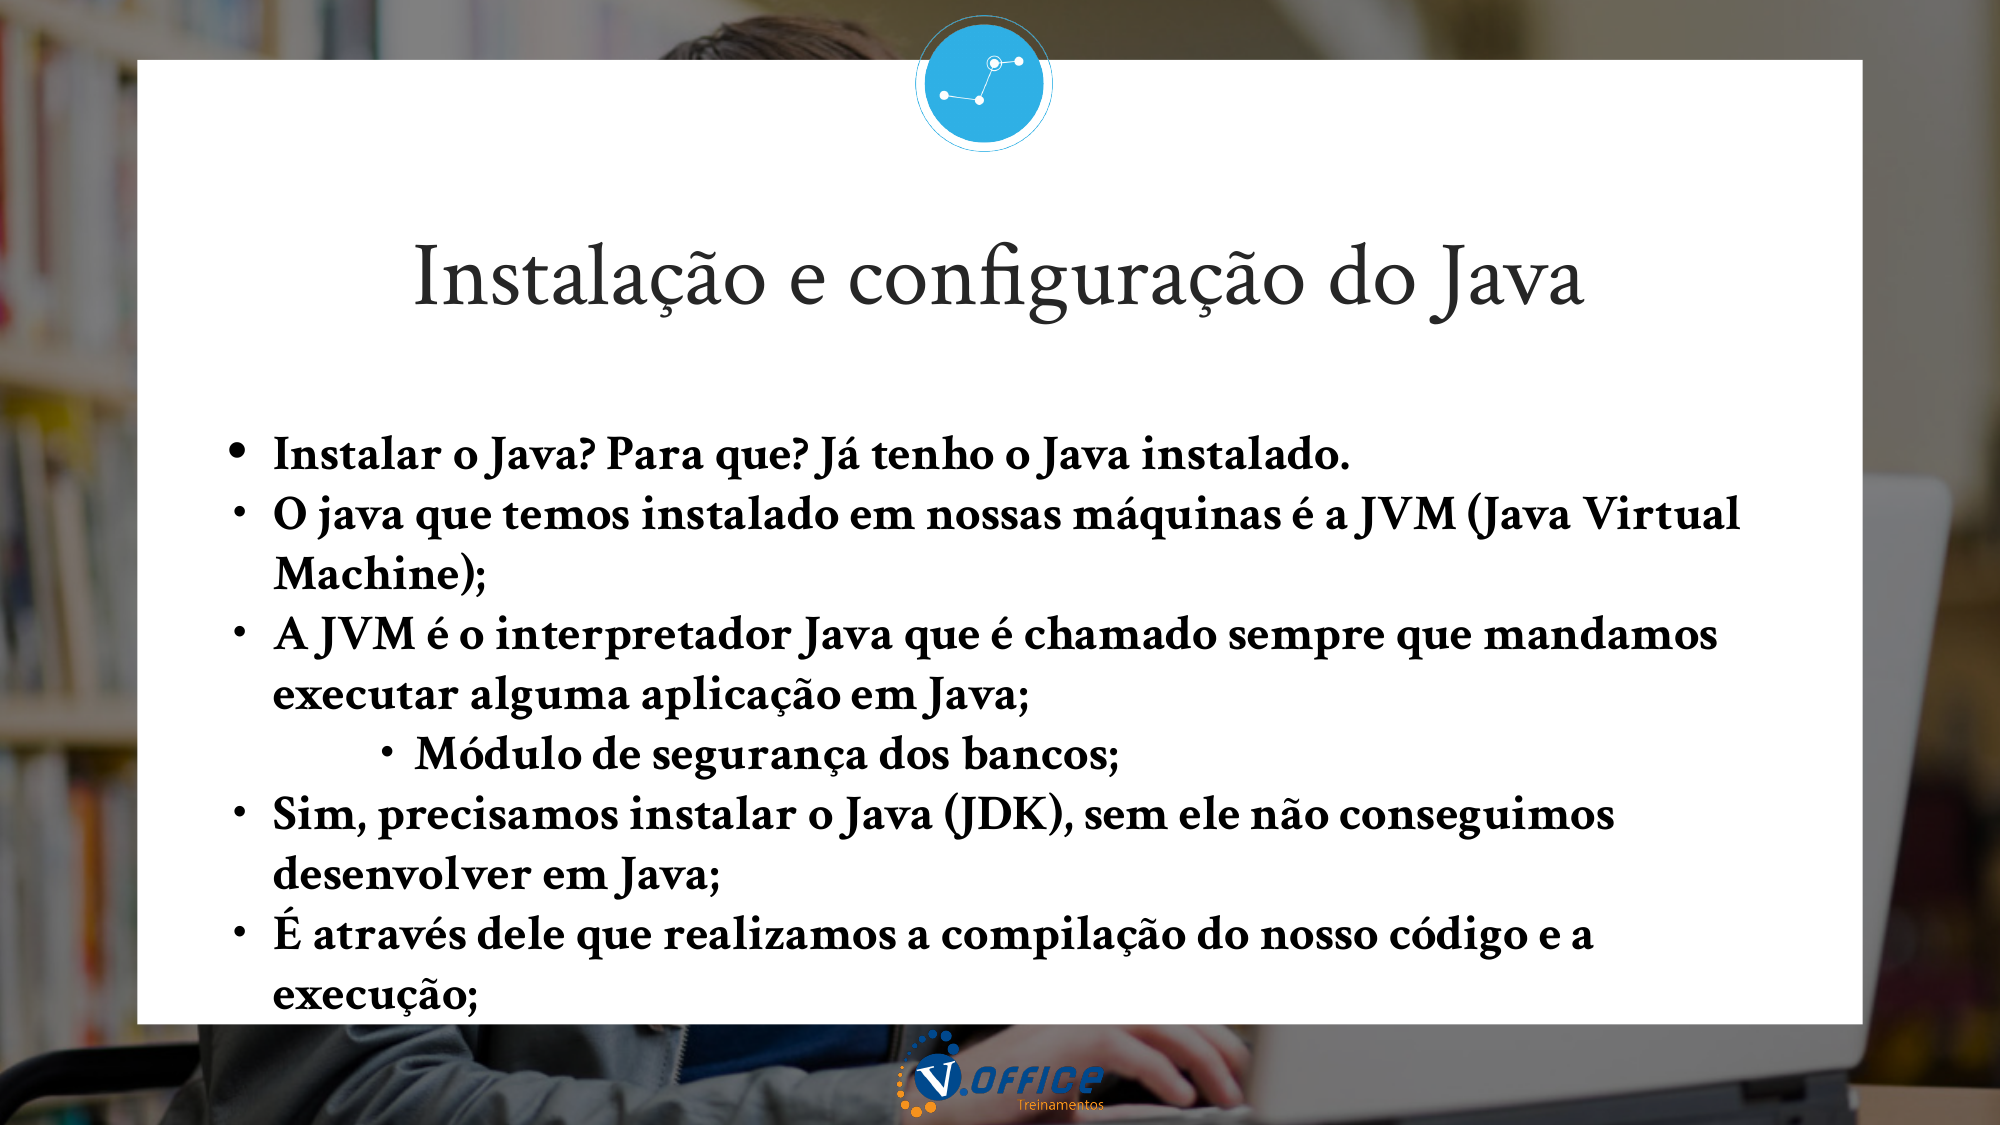

Instalação e configuração do Java
Instalar o Java? Para que? Já tenho o Java instalado.
O java que temos instalado em nossas máquinas é a JVM (Java Virtual Machine);
A JVM é o interpretador Java que é chamado sempre que mandamos executar alguma aplicação em Java;
Módulo de segurança dos bancos;
Sim, precisamos instalar o Java (JDK), sem ele não conseguimos desenvolver em Java;
É através dele que realizamos a compilação do nosso código e a execução;